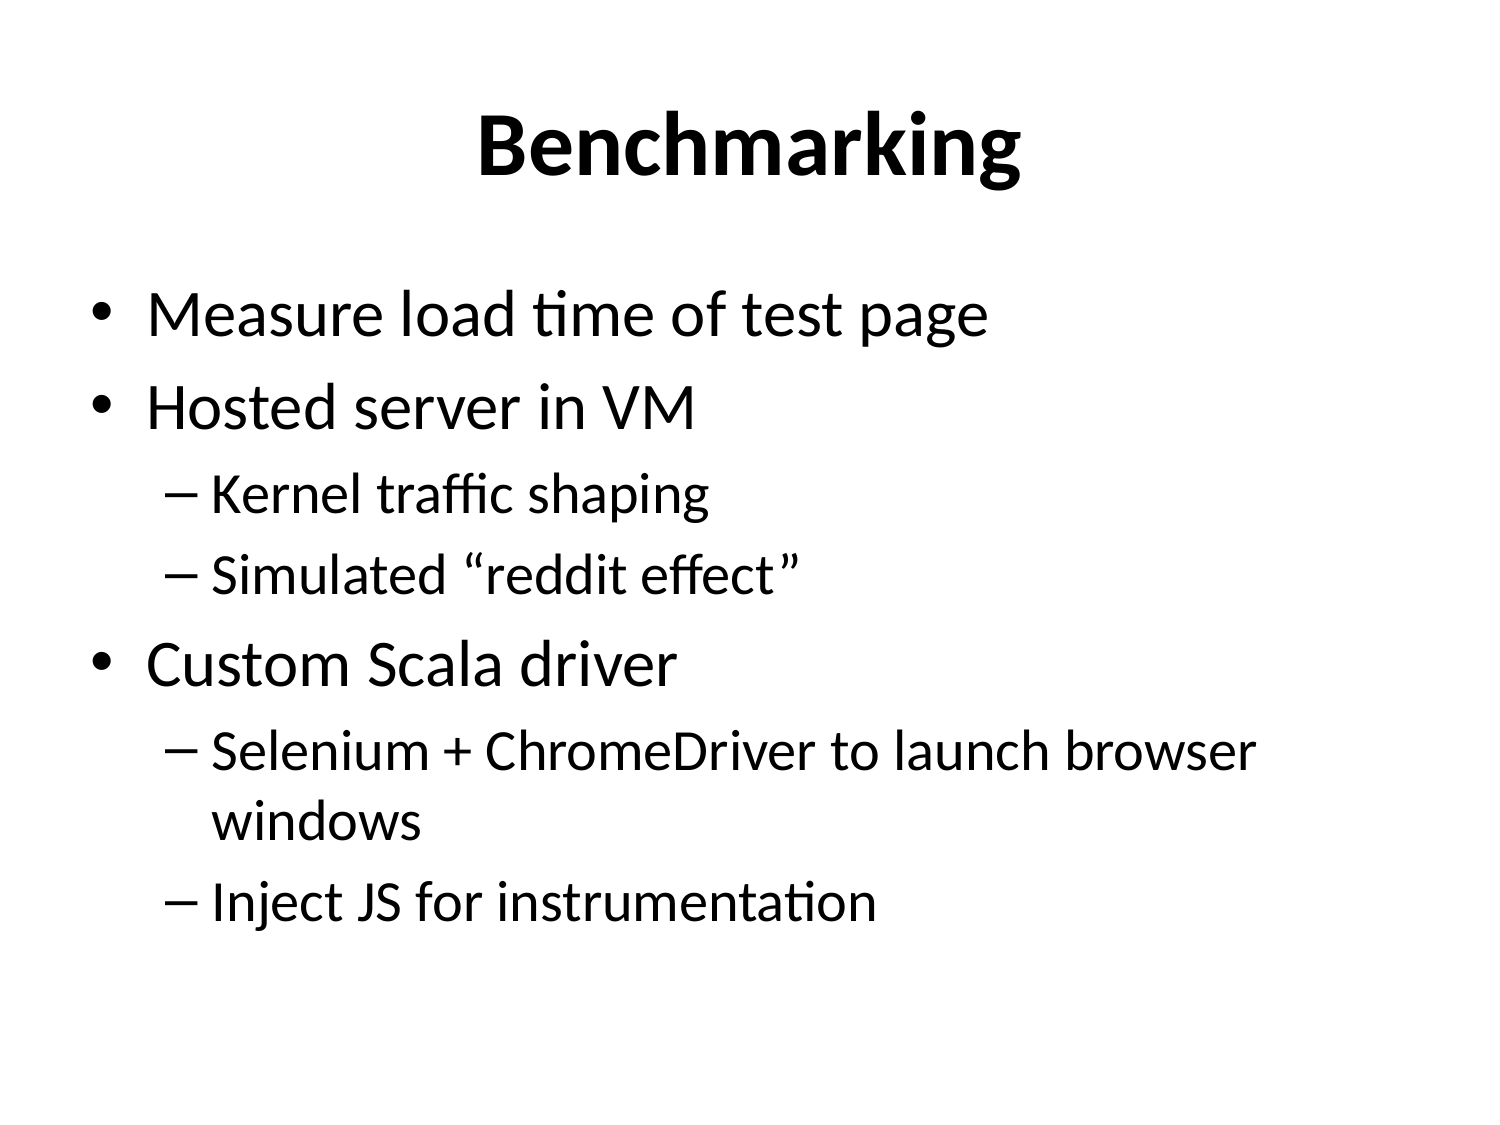

# Benchmarking
Measure load time of test page
Hosted server in VM
Kernel traffic shaping
Simulated “reddit effect”
Custom Scala driver
Selenium + ChromeDriver to launch browser windows
Inject JS for instrumentation